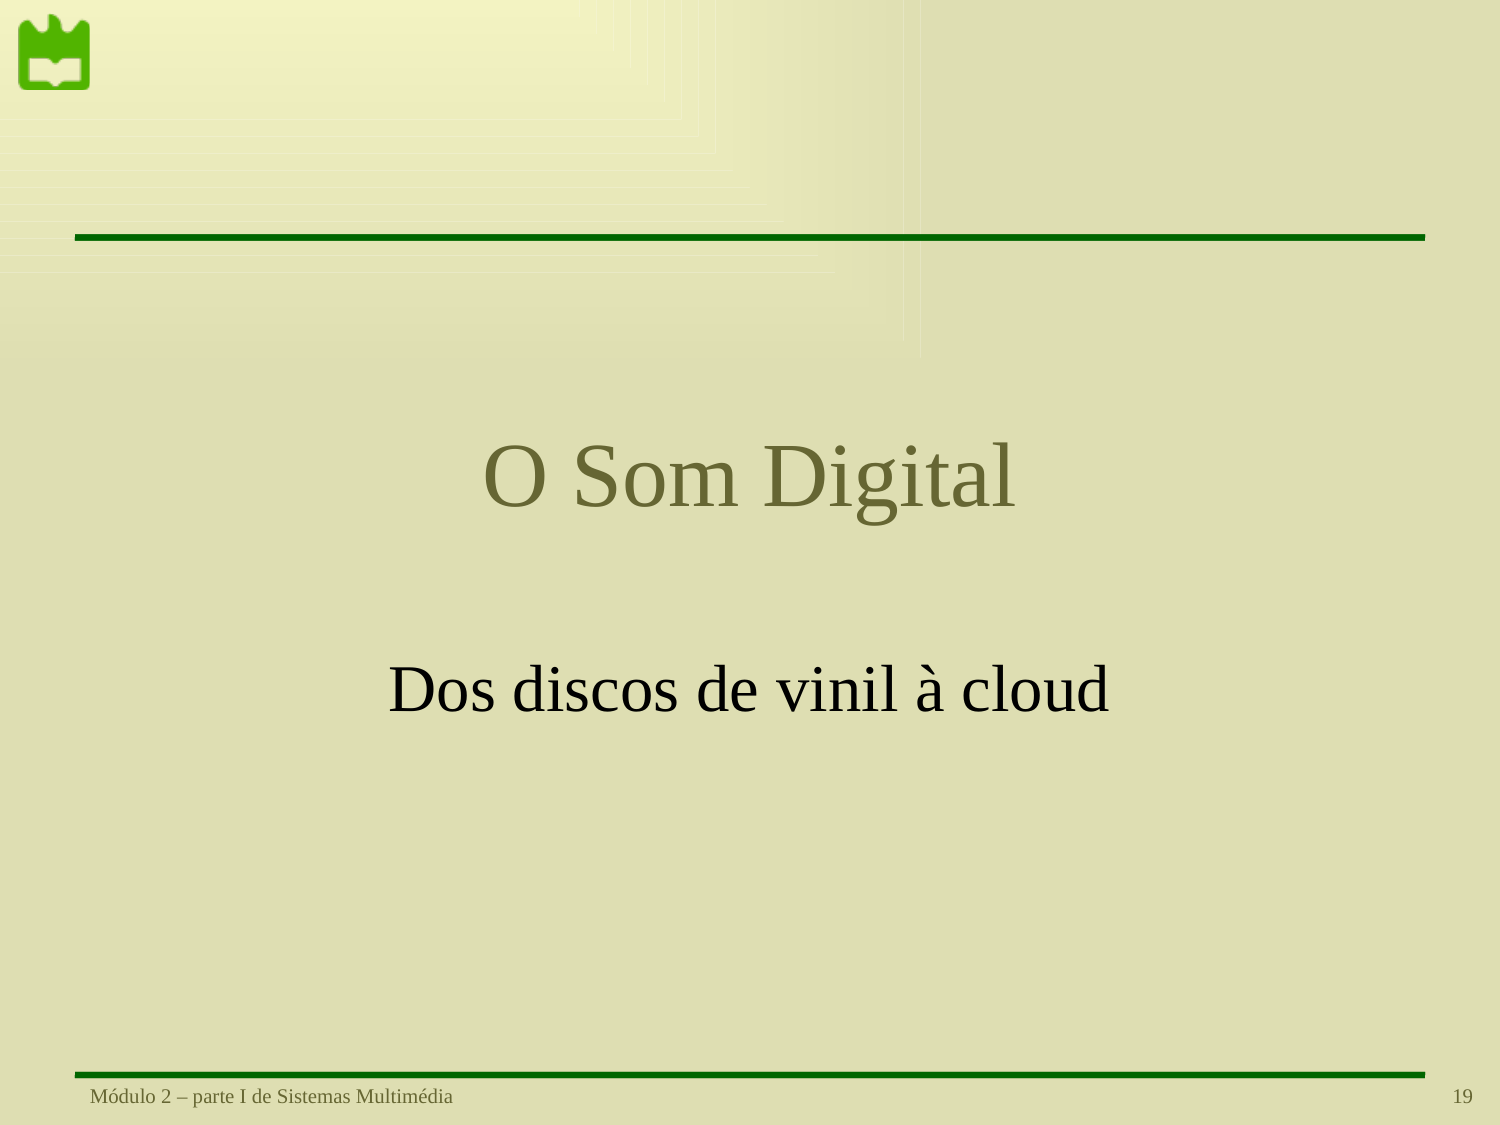

# O Som Digital
Dos discos de vinil à cloud